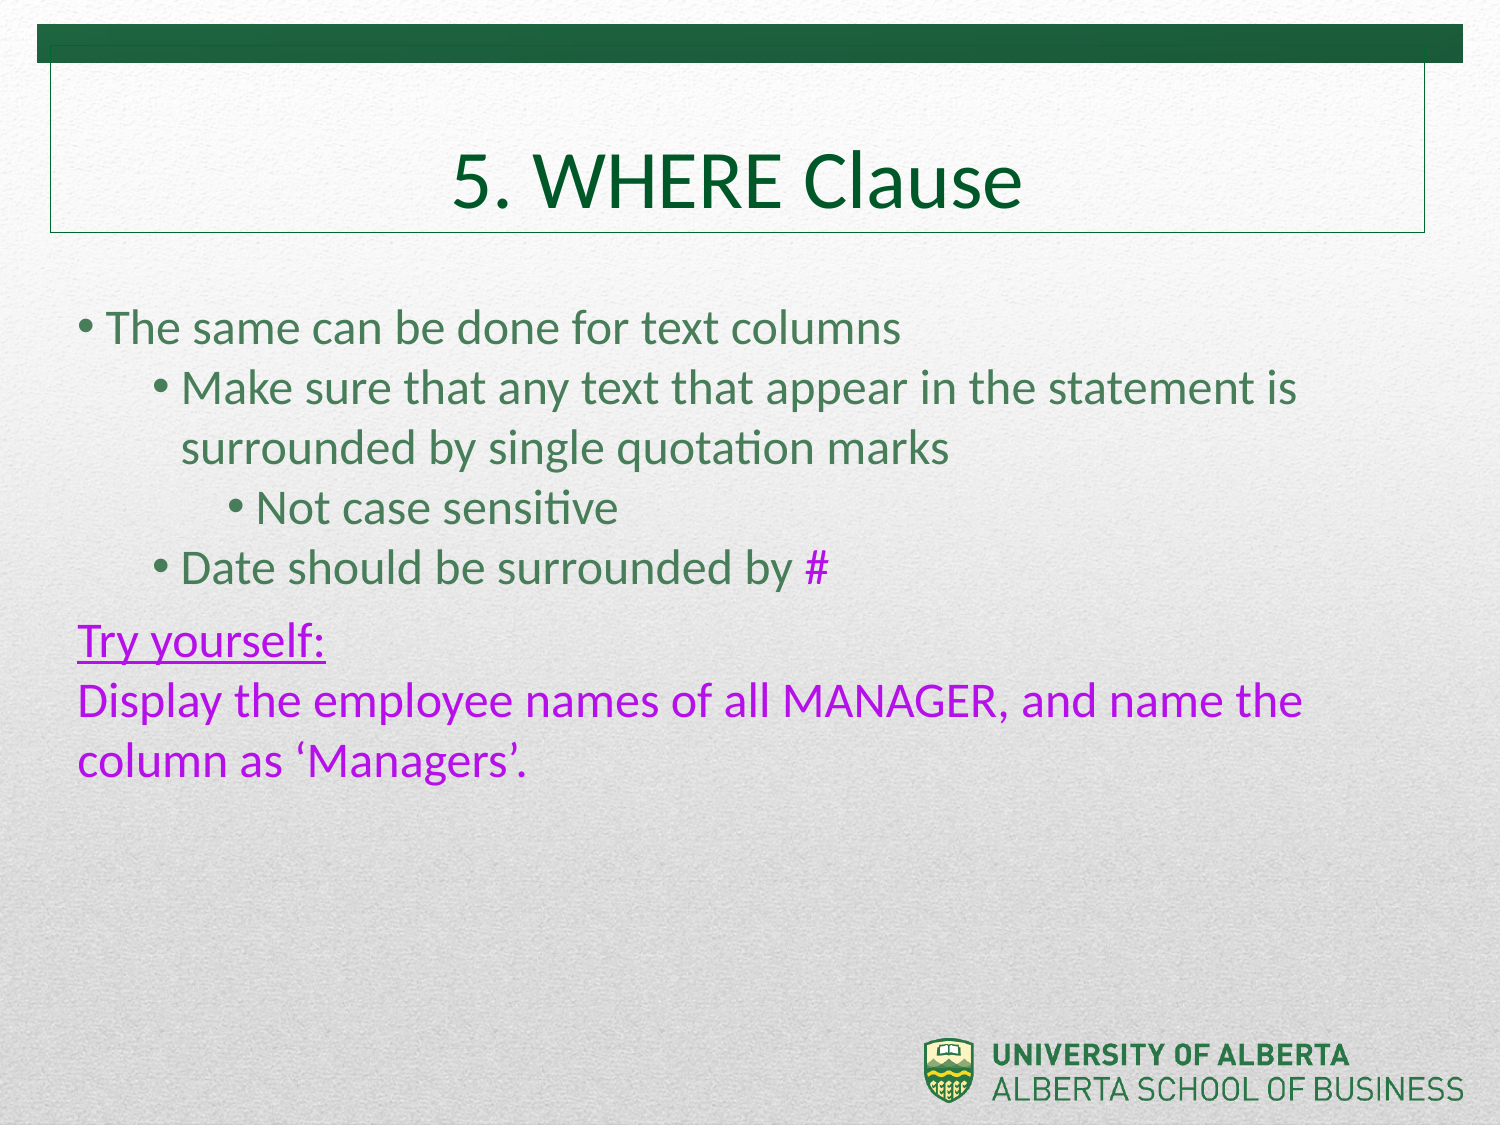

# 5. WHERE Clause
The same can be done for text columns
Make sure that any text that appear in the statement is surrounded by single quotation marks
Not case sensitive
Date should be surrounded by #
Try yourself:
Display the employee names of all MANAGER, and name the column as ‘Managers’.